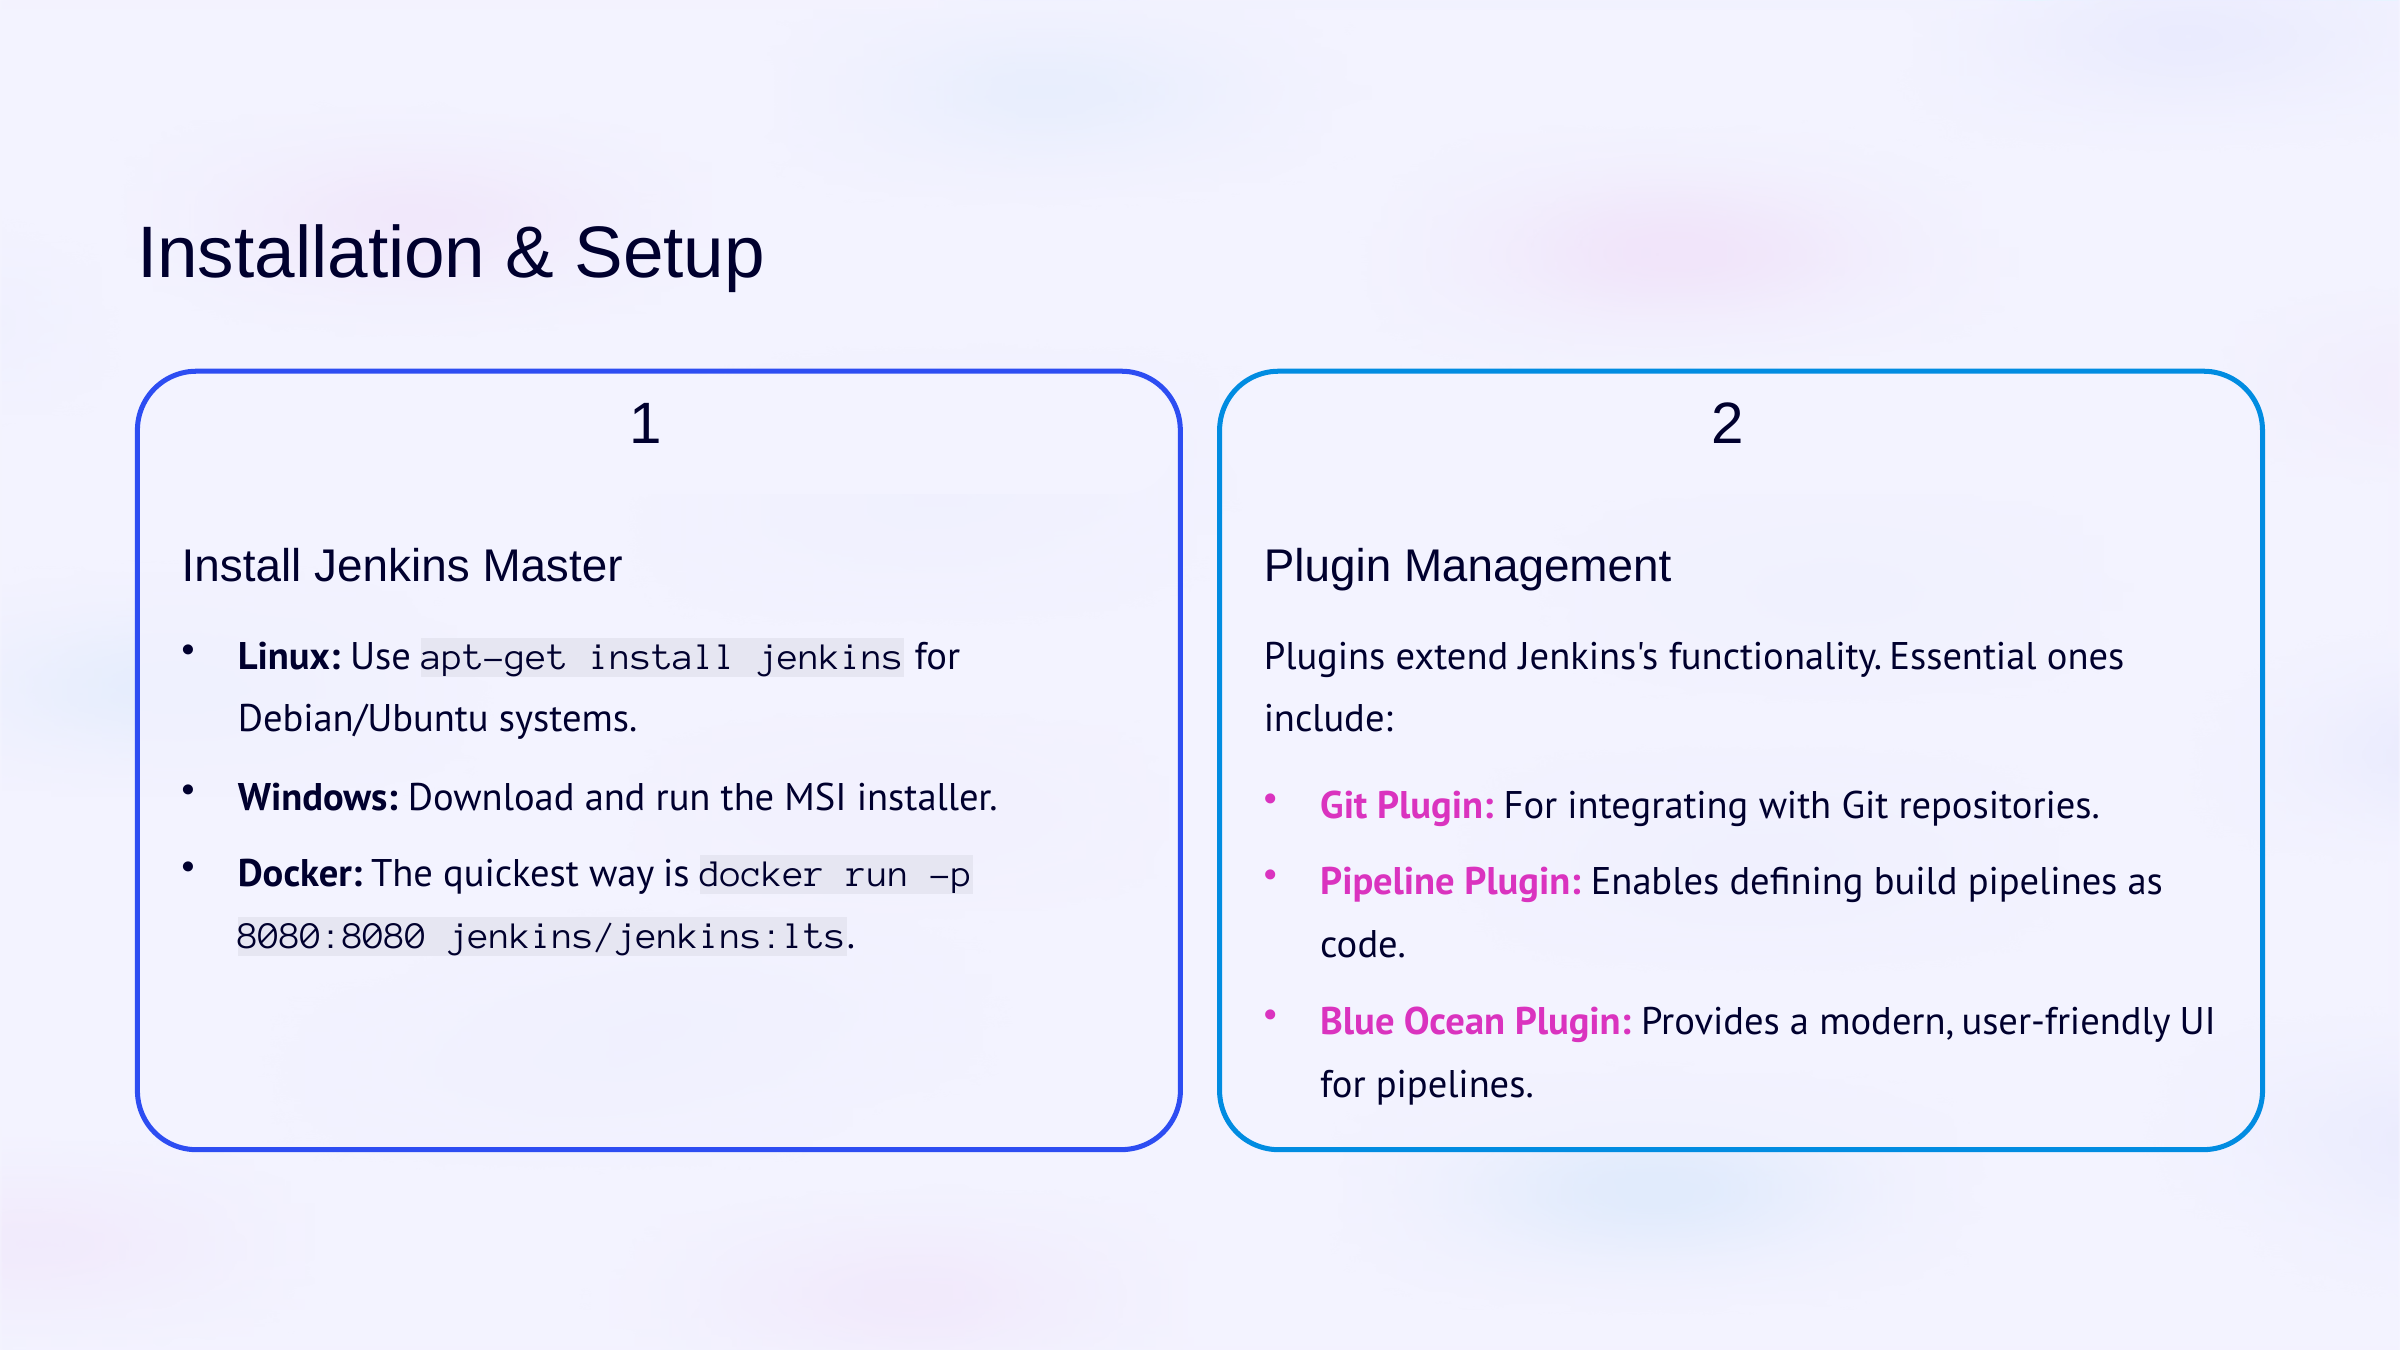

Installation & Setup

1
2
Install Jenkins Master
Plugin Management
Linux: Use apt-get install jenkins for Debian/Ubuntu systems.
Plugins extend Jenkins's functionality. Essential ones include:
Windows: Download and run the MSI installer.
Git Plugin: For integrating with Git repositories.
Docker: The quickest way is docker run -p 8080:8080 jenkins/jenkins:lts.
Pipeline Plugin: Enables defining build pipelines as code.
Blue Ocean Plugin: Provides a modern, user-friendly UI for pipelines.